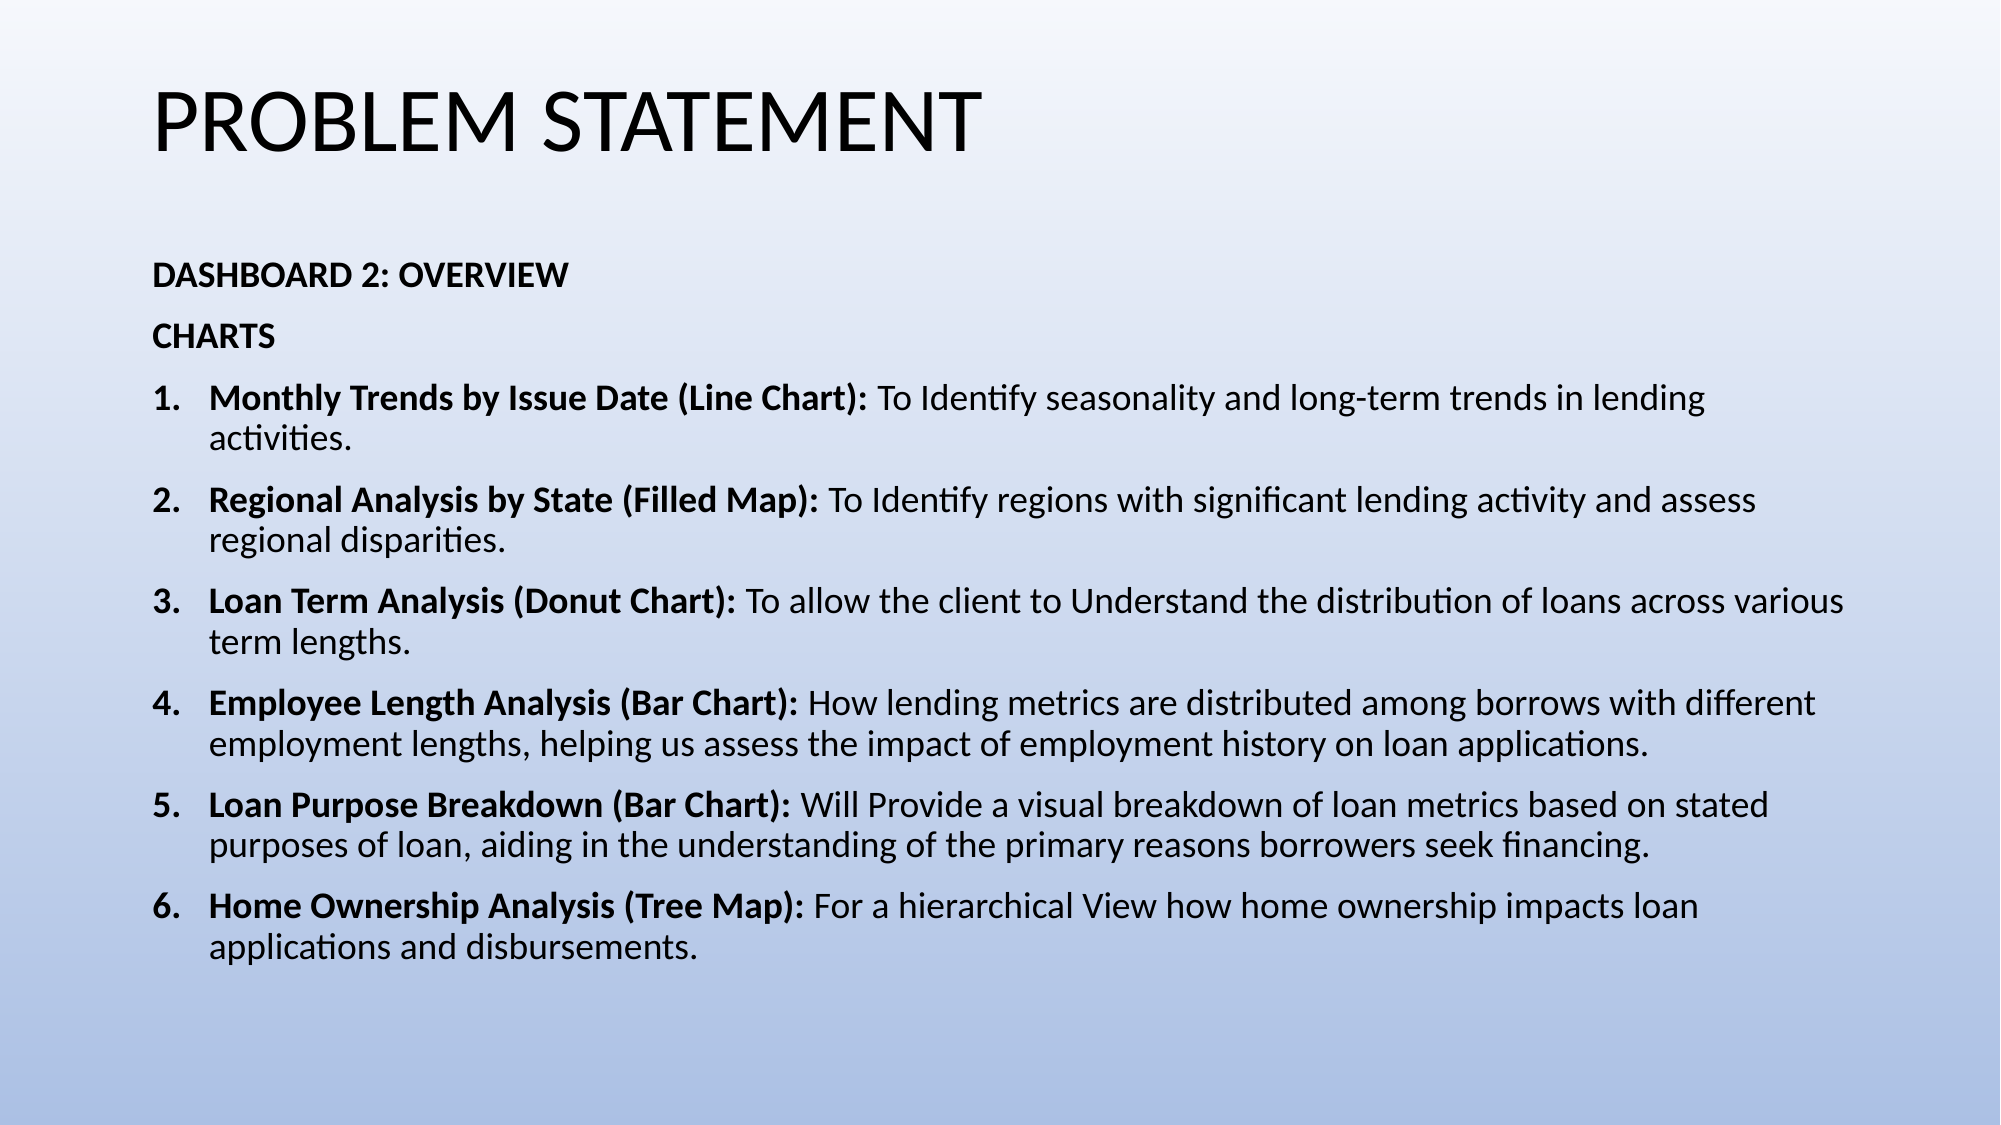

# PROBLEM STATEMENT
DASHBOARD 2: OVERVIEW
CHARTS
Monthly Trends by Issue Date (Line Chart): To Identify seasonality and long-term trends in lending activities.
Regional Analysis by State (Filled Map): To Identify regions with significant lending activity and assess regional disparities.
Loan Term Analysis (Donut Chart): To allow the client to Understand the distribution of loans across various term lengths.
Employee Length Analysis (Bar Chart): How lending metrics are distributed among borrows with different employment lengths, helping us assess the impact of employment history on loan applications.
Loan Purpose Breakdown (Bar Chart): Will Provide a visual breakdown of loan metrics based on stated purposes of loan, aiding in the understanding of the primary reasons borrowers seek financing.
Home Ownership Analysis (Tree Map): For a hierarchical View how home ownership impacts loan applications and disbursements.